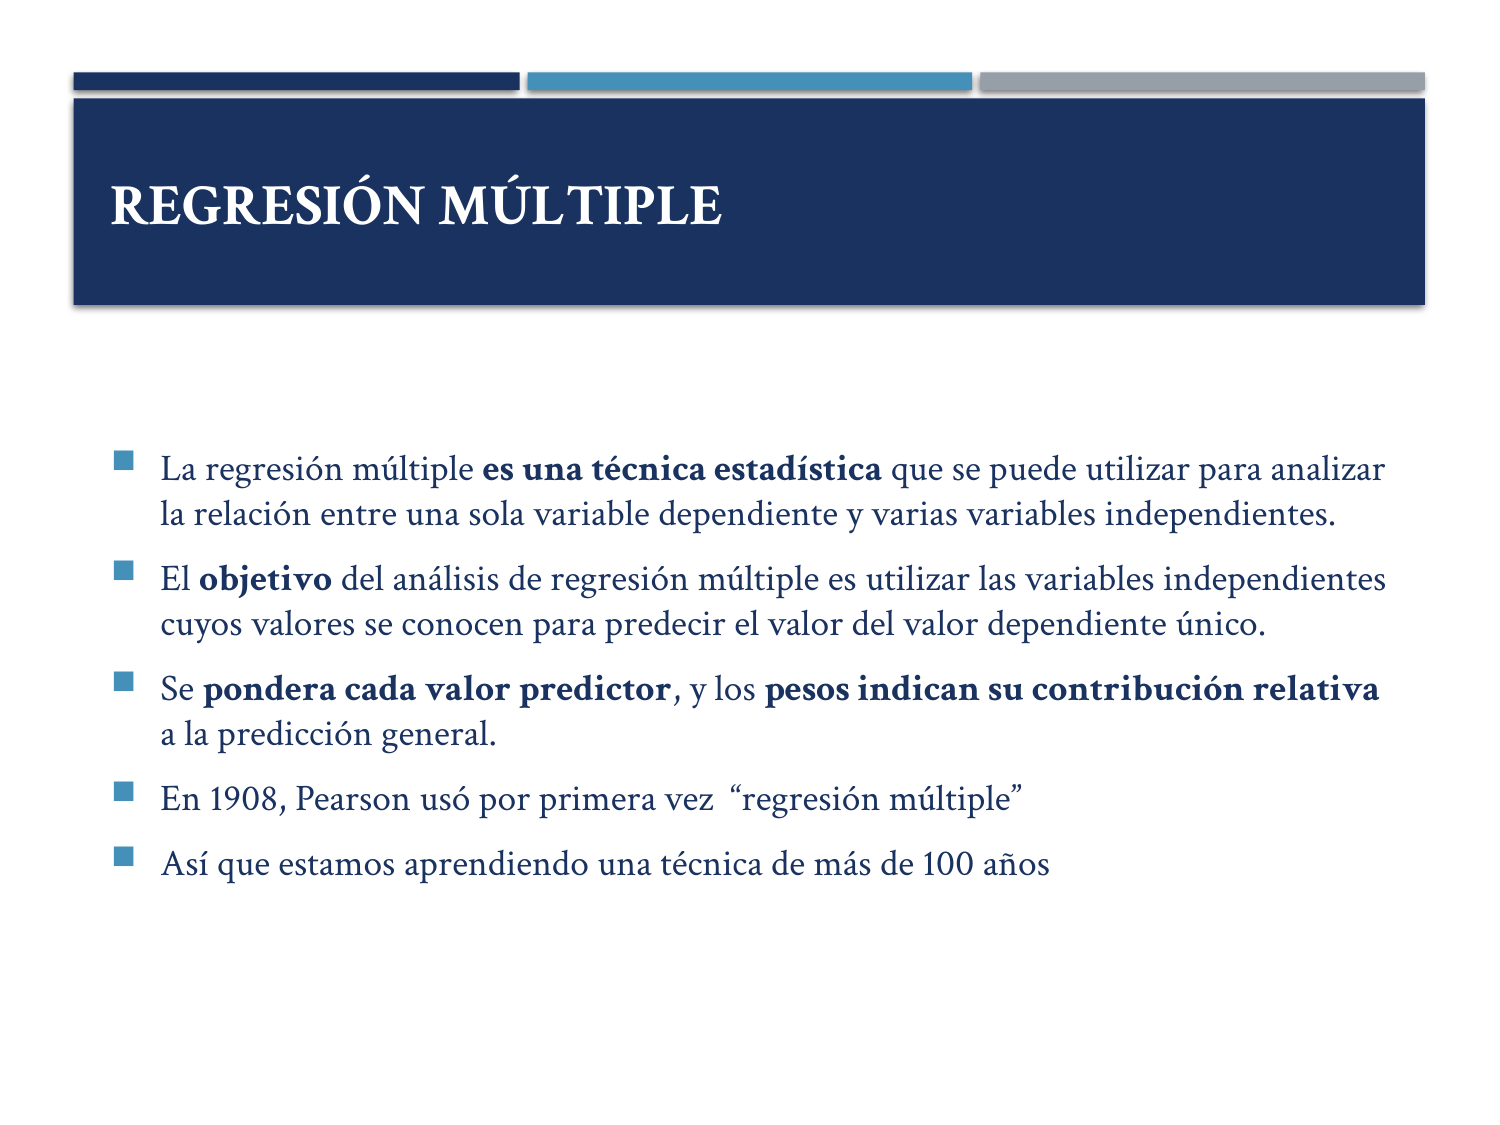

# Regresión múltiple
La regresión múltiple es una técnica estadística que se puede utilizar para analizar la relación entre una sola variable dependiente y varias variables independientes.
El objetivo del análisis de regresión múltiple es utilizar las variables independientes cuyos valores se conocen para predecir el valor del valor dependiente único.
Se pondera cada valor predictor, y los pesos indican su contribución relativa a la predicción general.
En 1908, Pearson usó por primera vez  “regresión múltiple”
Así que estamos aprendiendo una técnica de más de 100 años